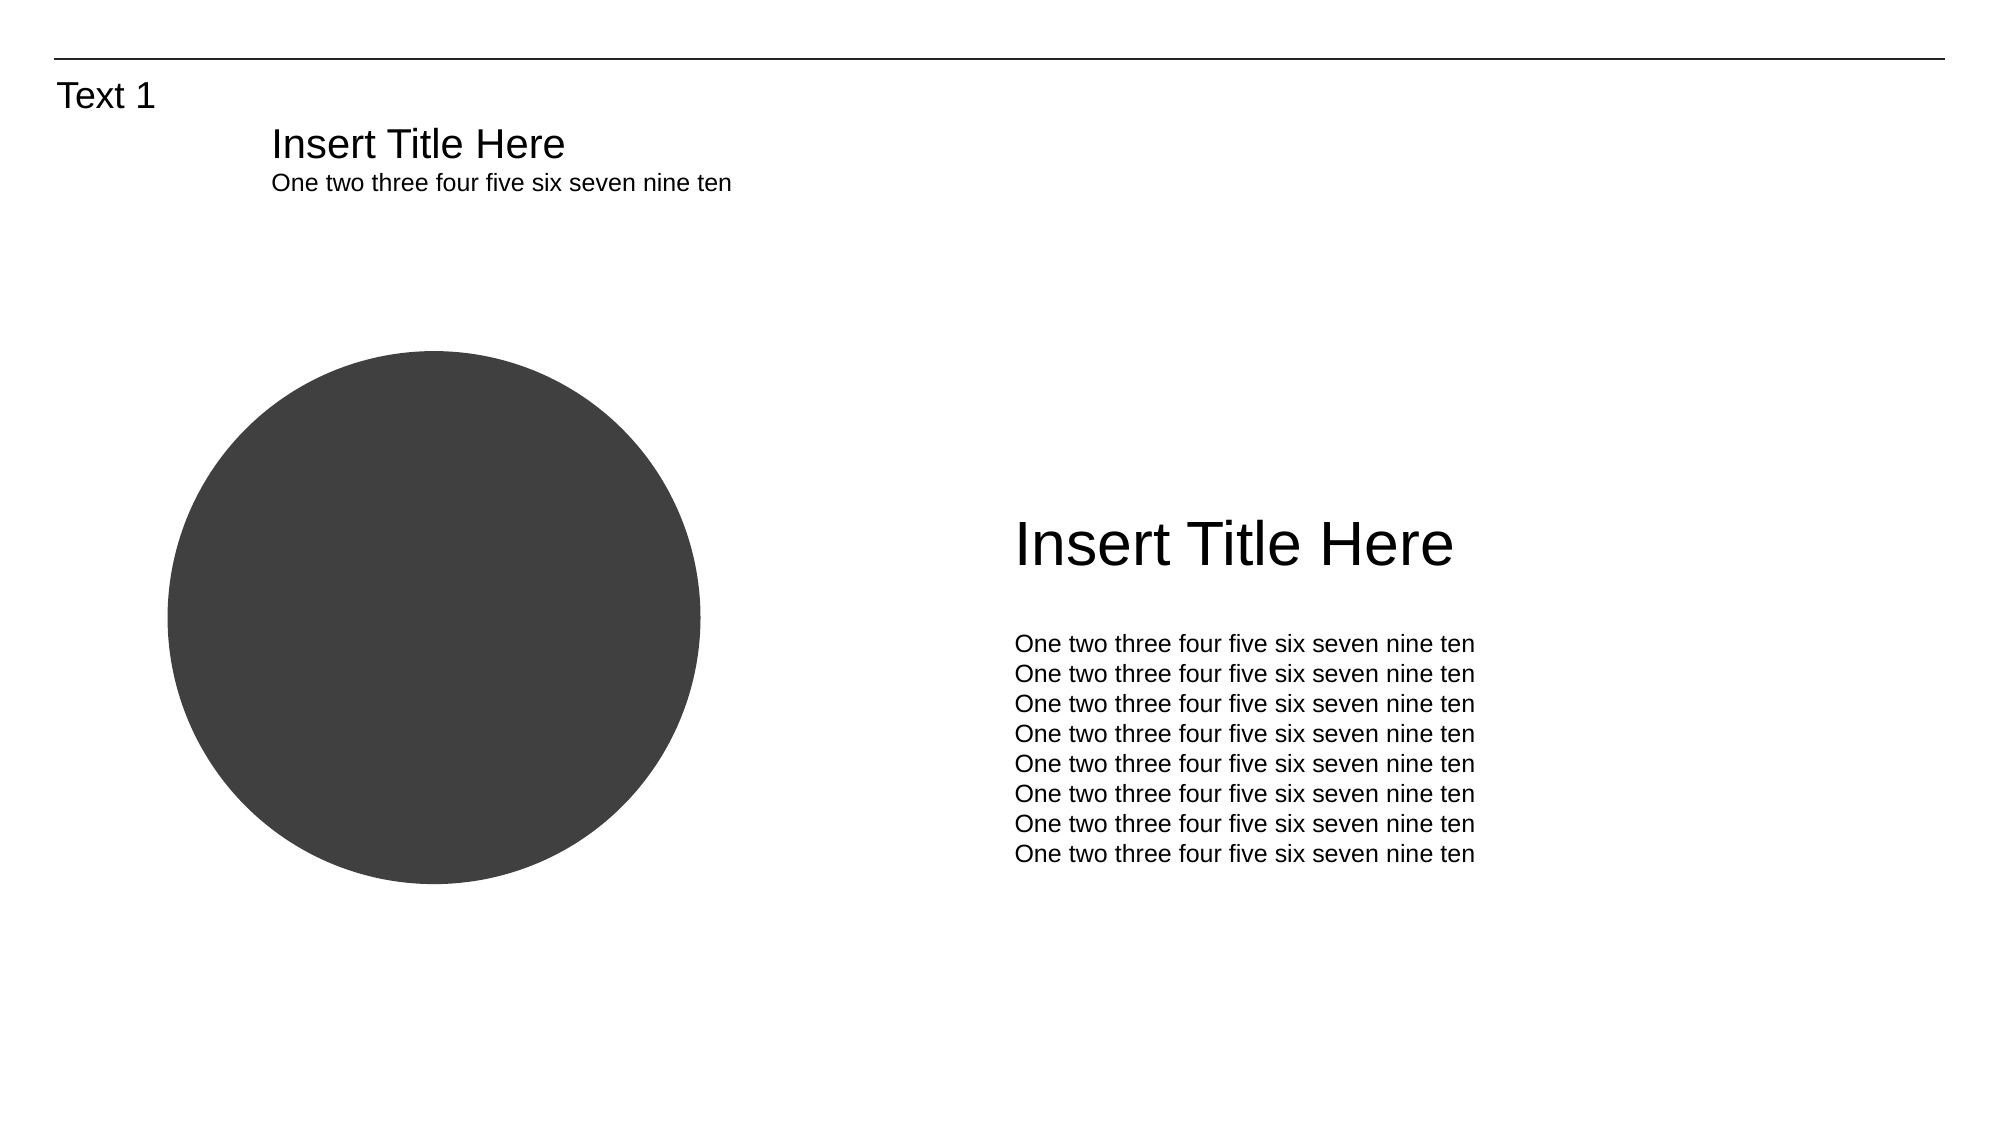

Text 1
Insert Title Here
One two three four five six seven nine ten

Insert Title Here

One two three four five six seven nine ten
One two three four five six seven nine ten
One two three four five six seven nine ten
One two three four five six seven nine ten
One two three four five six seven nine ten
One two three four five six seven nine ten
One two three four five six seven nine ten
One two three four five six seven nine ten